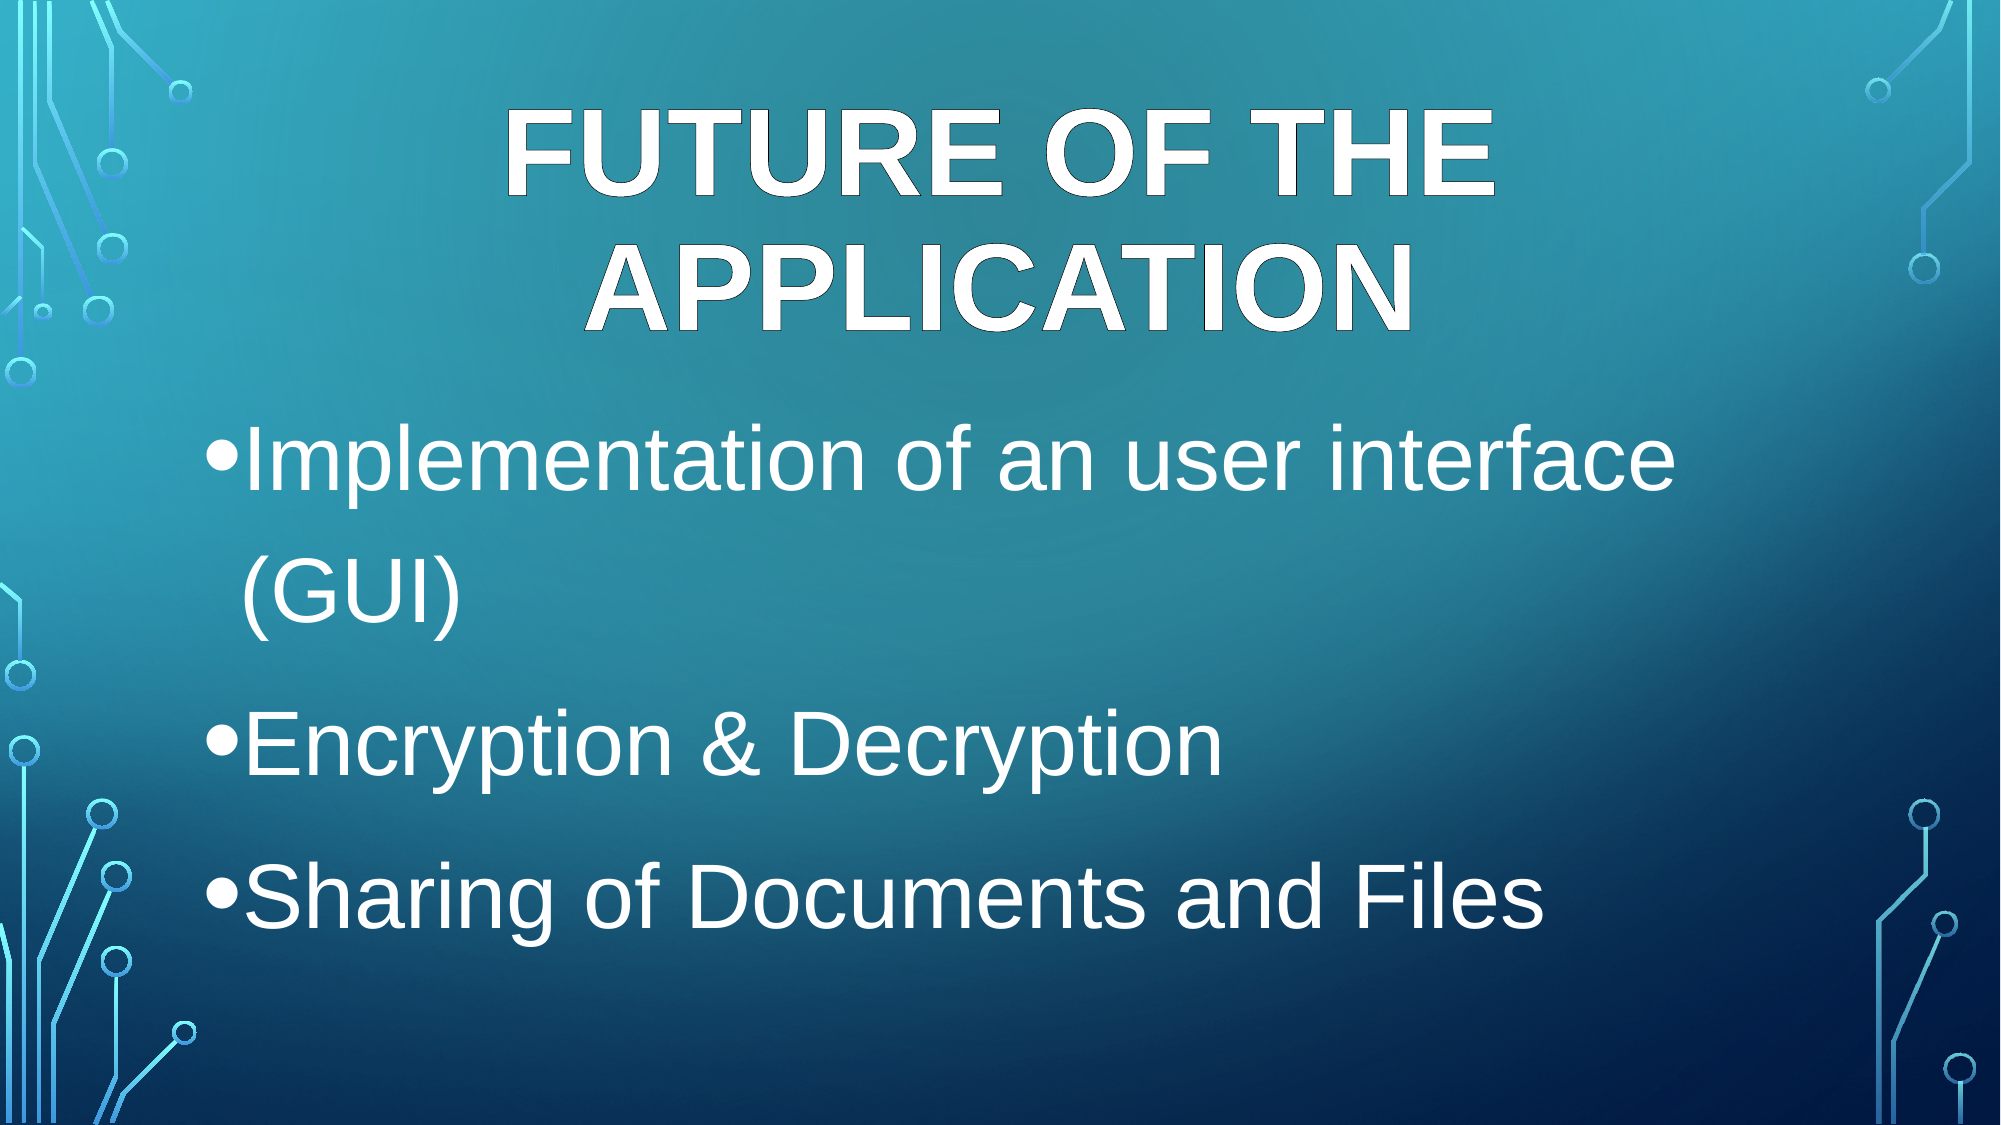

# Future of the Application
Implementation of an user interface (GUI)
Encryption & Decryption
Sharing of Documents and Files